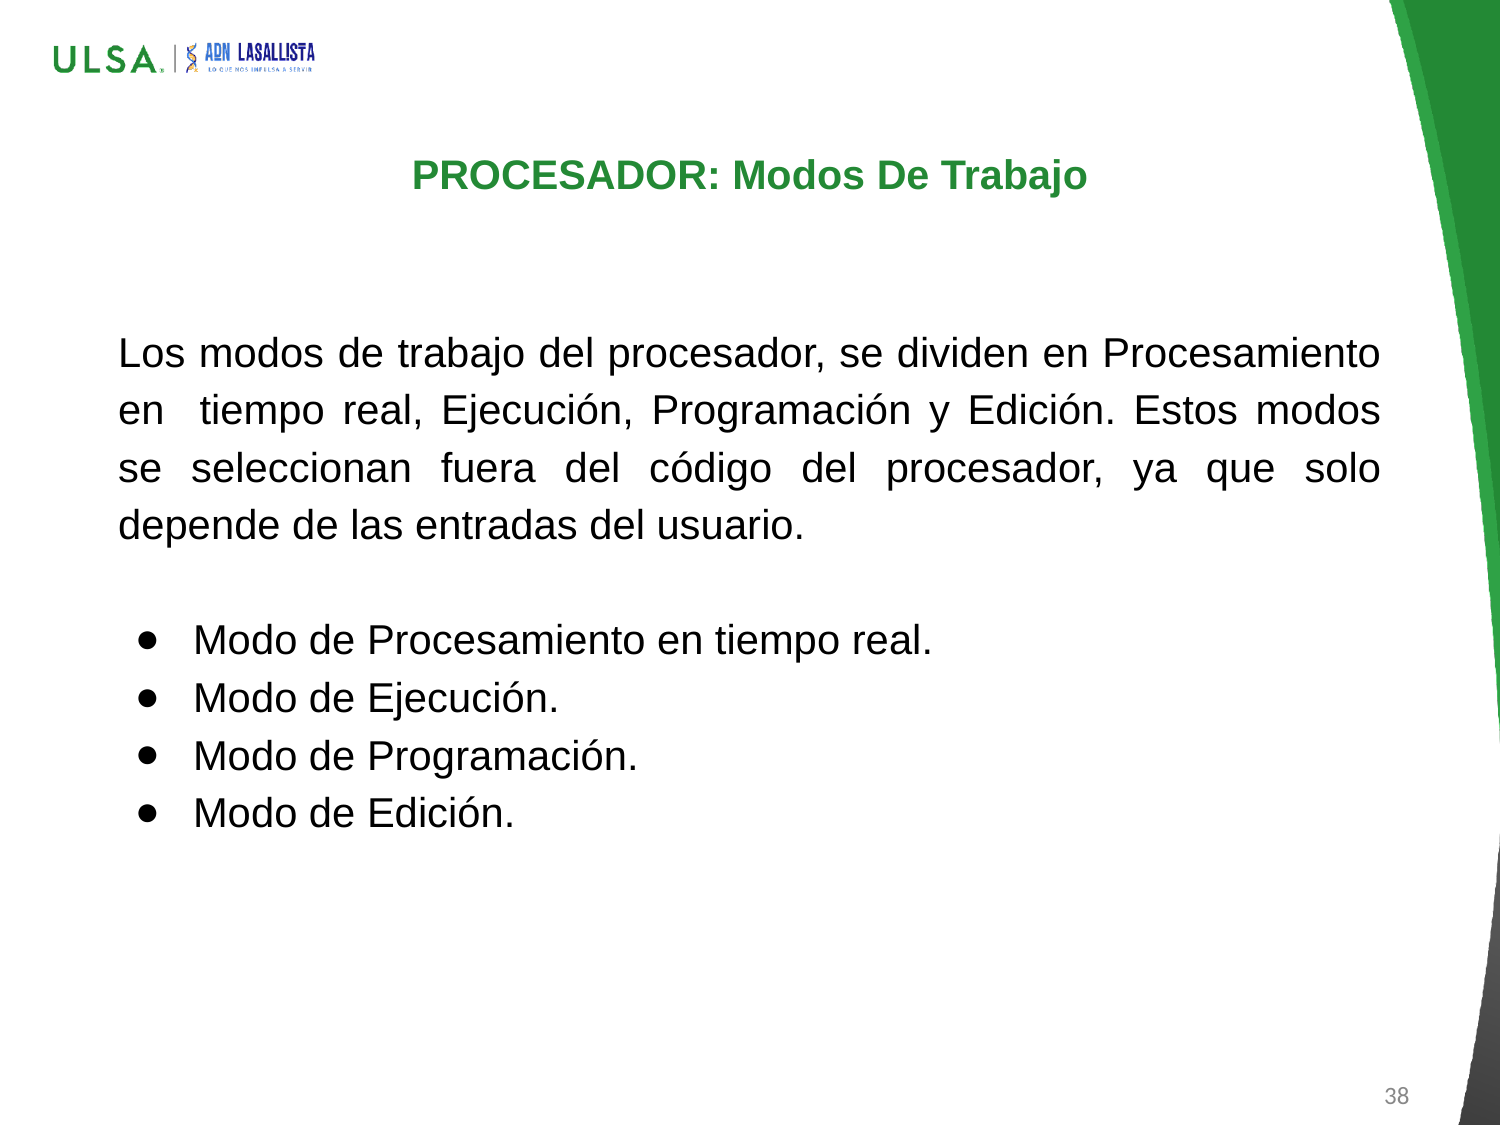

# PROCESADOR: Modos De Trabajo
Los modos de trabajo del procesador, se dividen en Procesamiento en  tiempo real, Ejecución, Programación y Edición. Estos modos se seleccionan fuera del código del procesador, ya que solo depende de las entradas del usuario.

Modo de Procesamiento en tiempo real.
Modo de Ejecución.
Modo de Programación.
Modo de Edición.
38